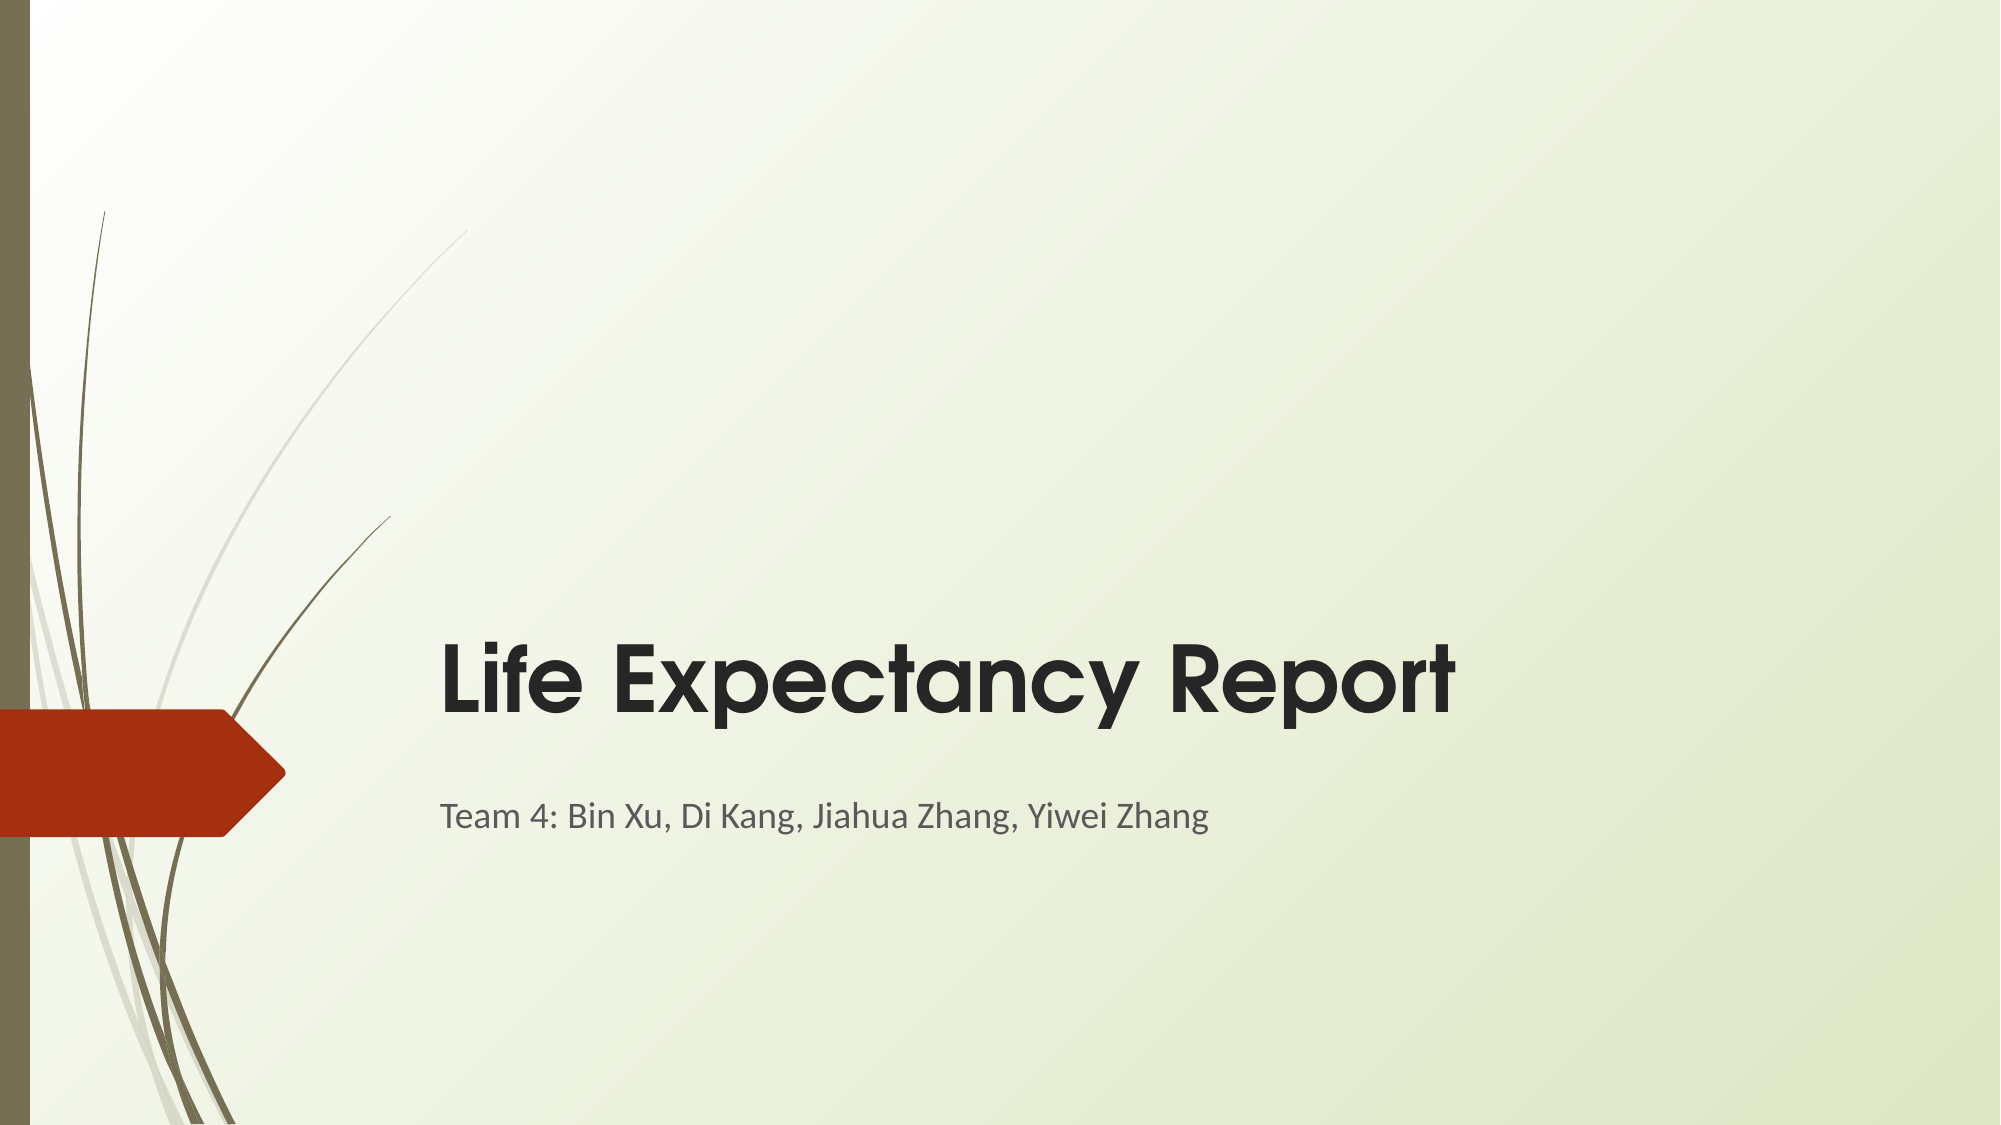

# Life Expectancy Report
Team 4: Bin Xu, Di Kang, Jiahua Zhang, Yiwei Zhang